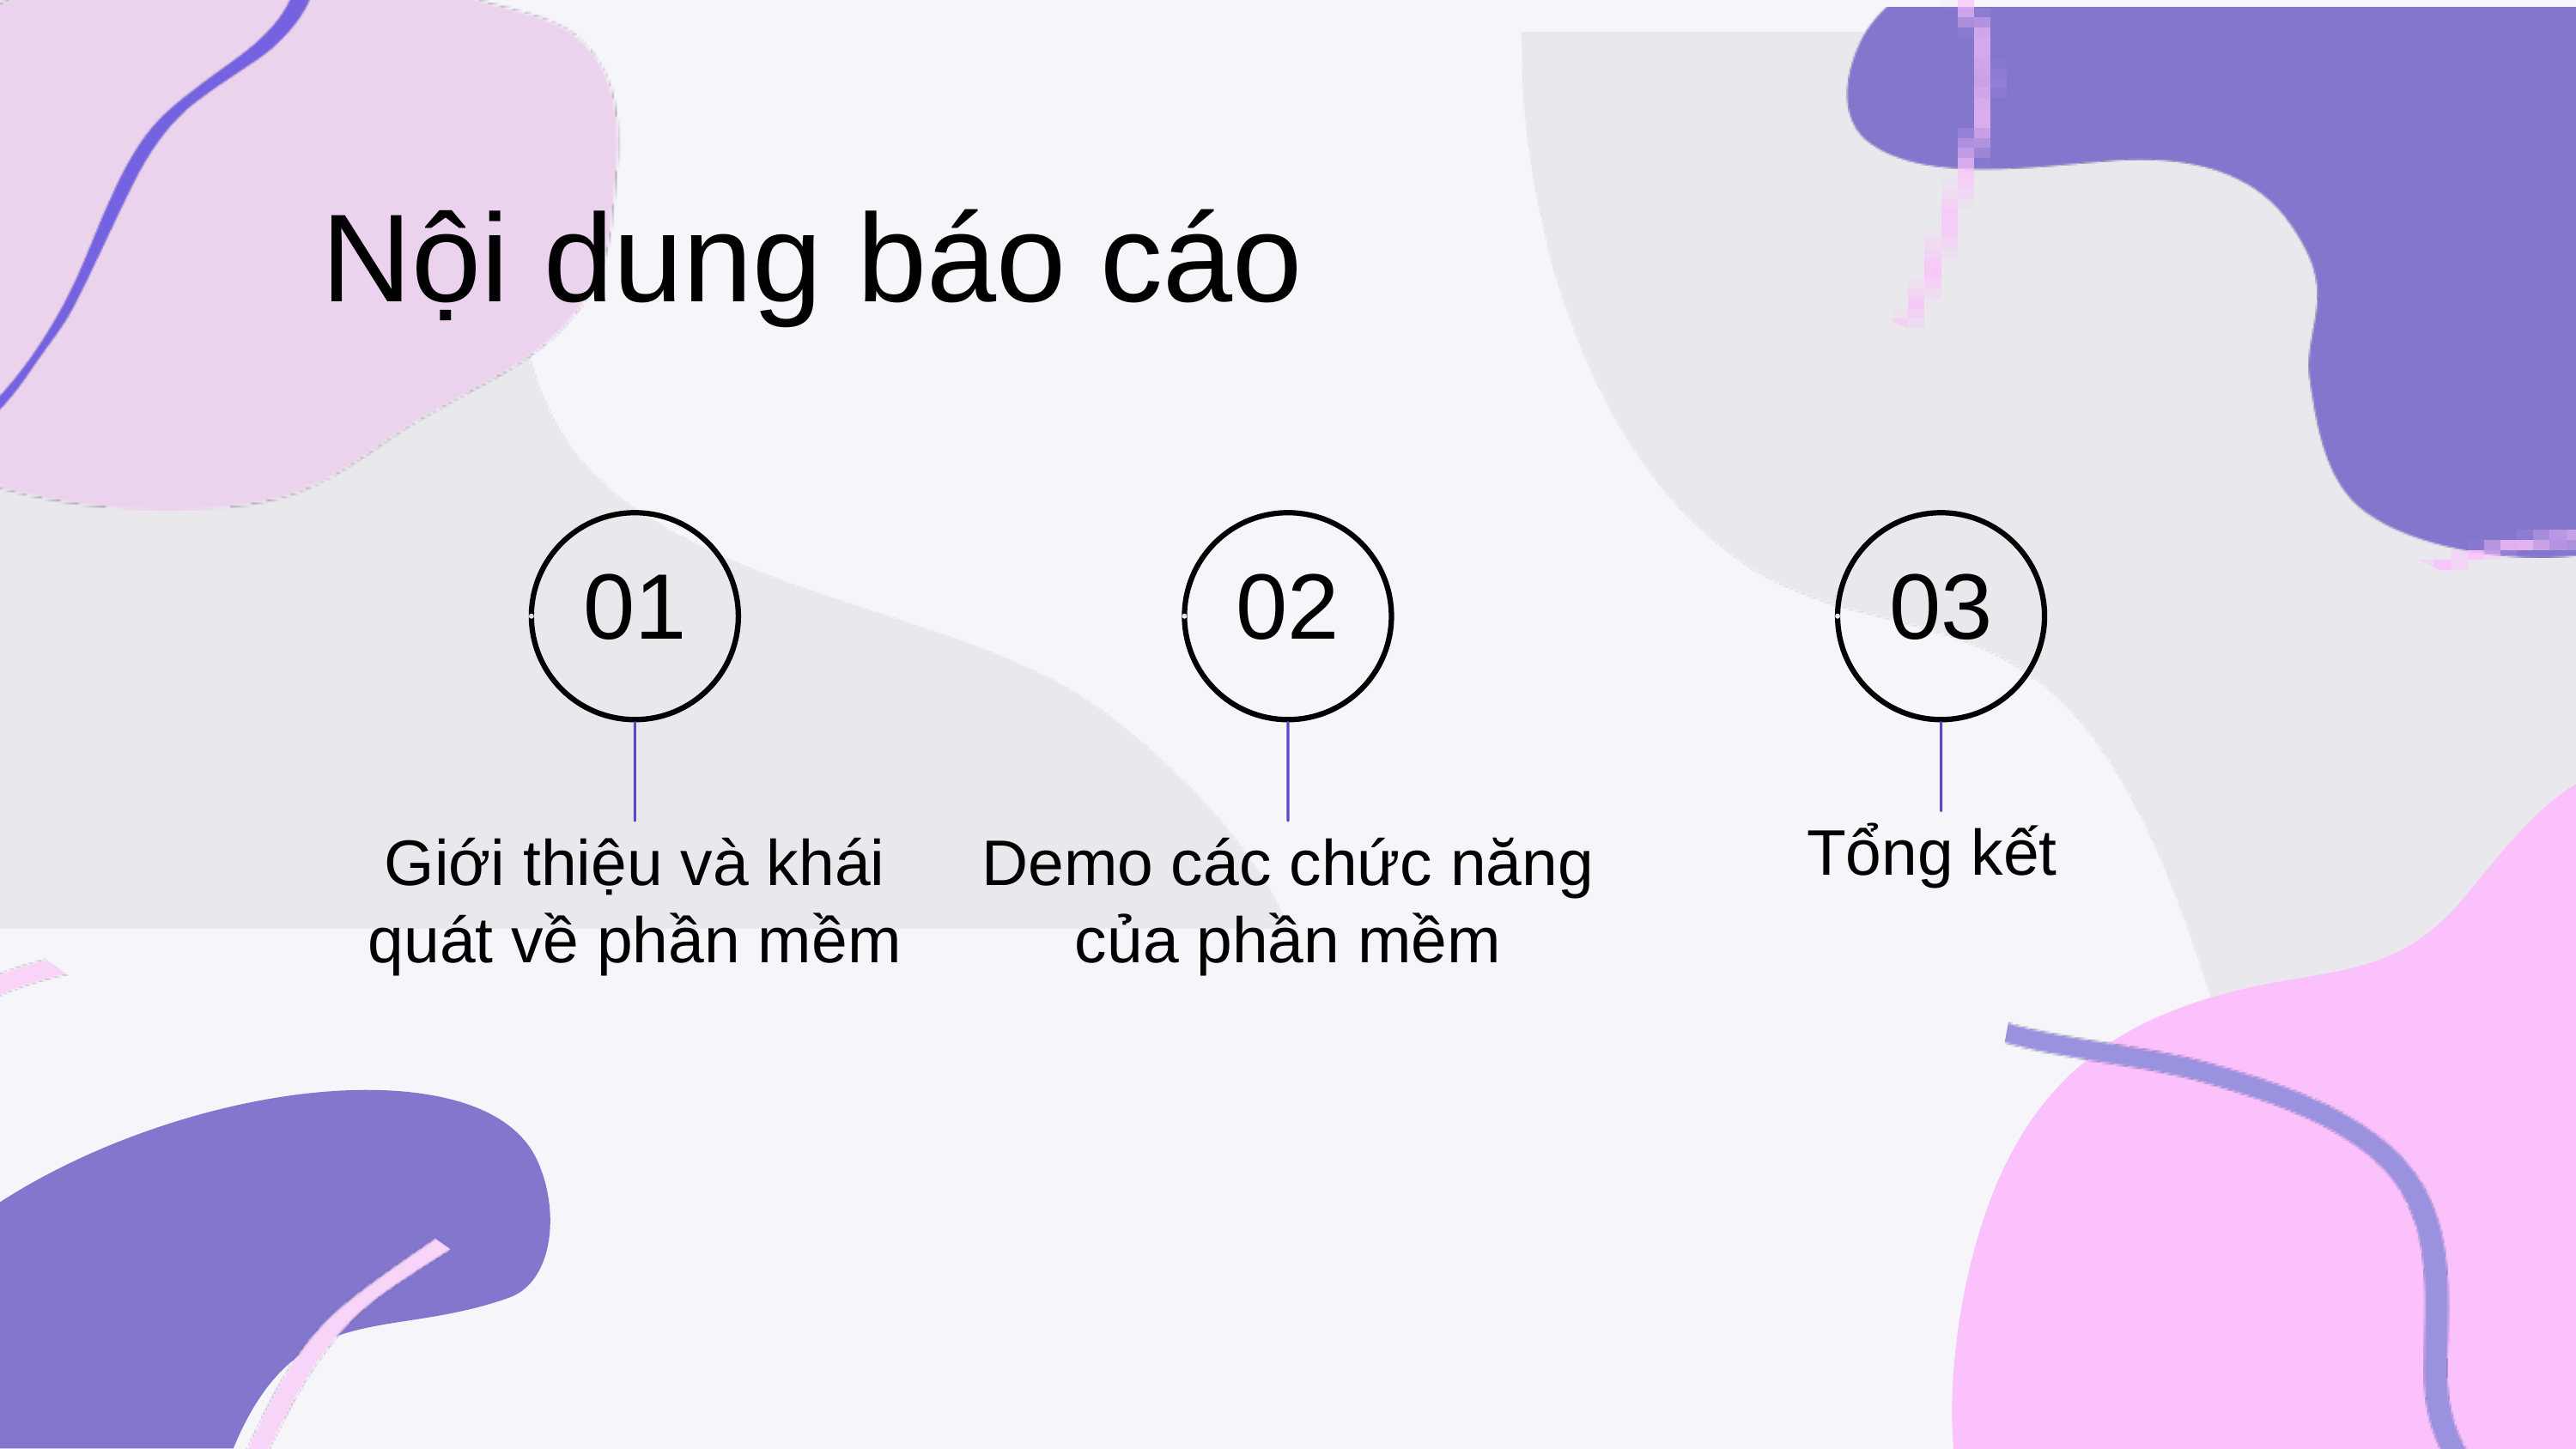

Nội dung báo cáo

01
02
03

Tổng kết
Giới thiệu và khái quát về phần mềm
Demo các chức năng của phần mềm